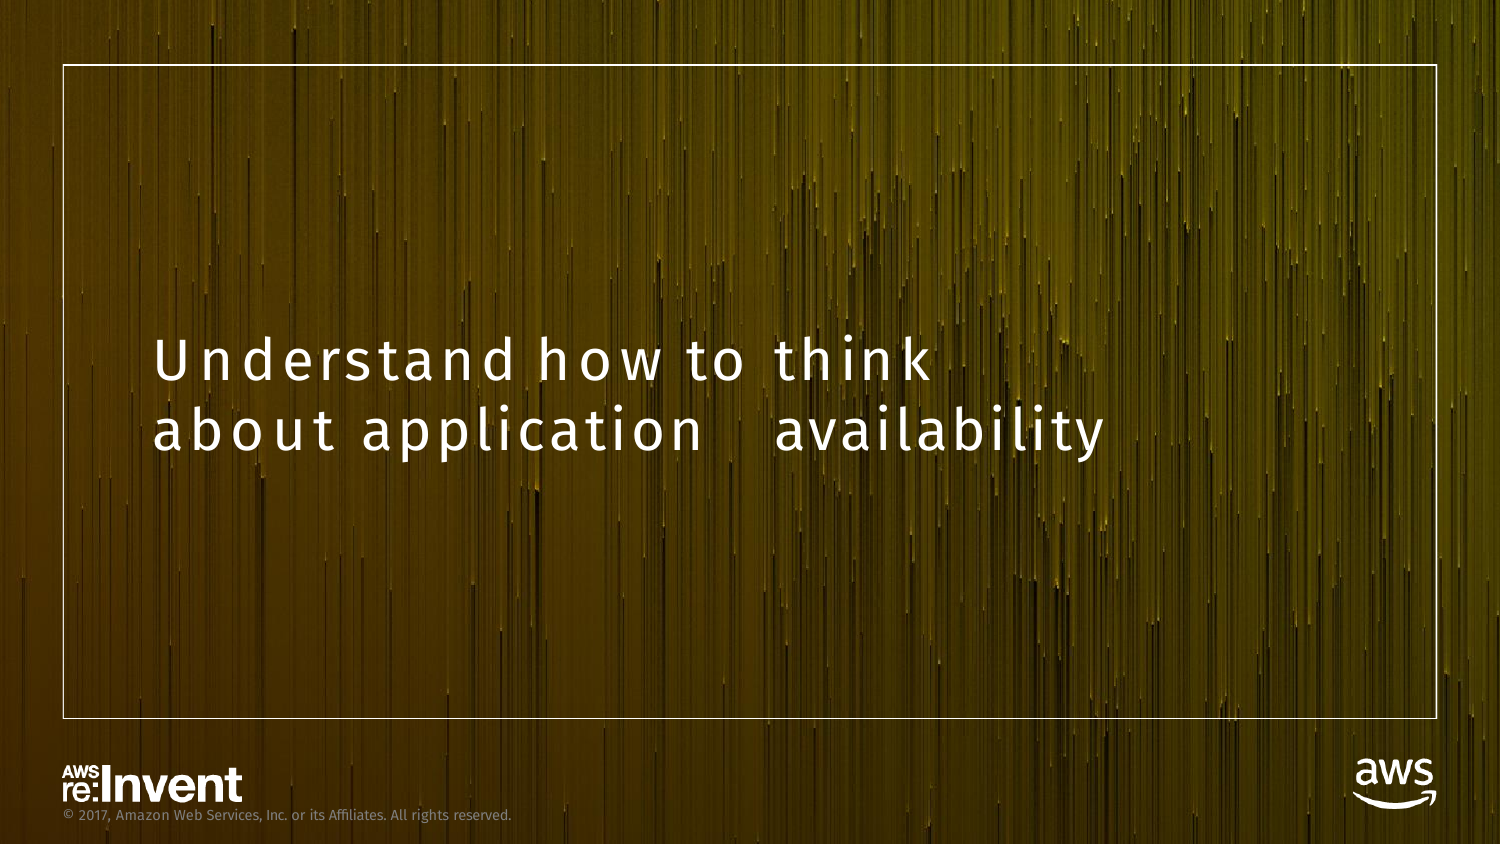

# Understand		how	to	think	about  application	availability
© 2017, Amazon Web Services, Inc. or its Affiliates. All rights reserved.